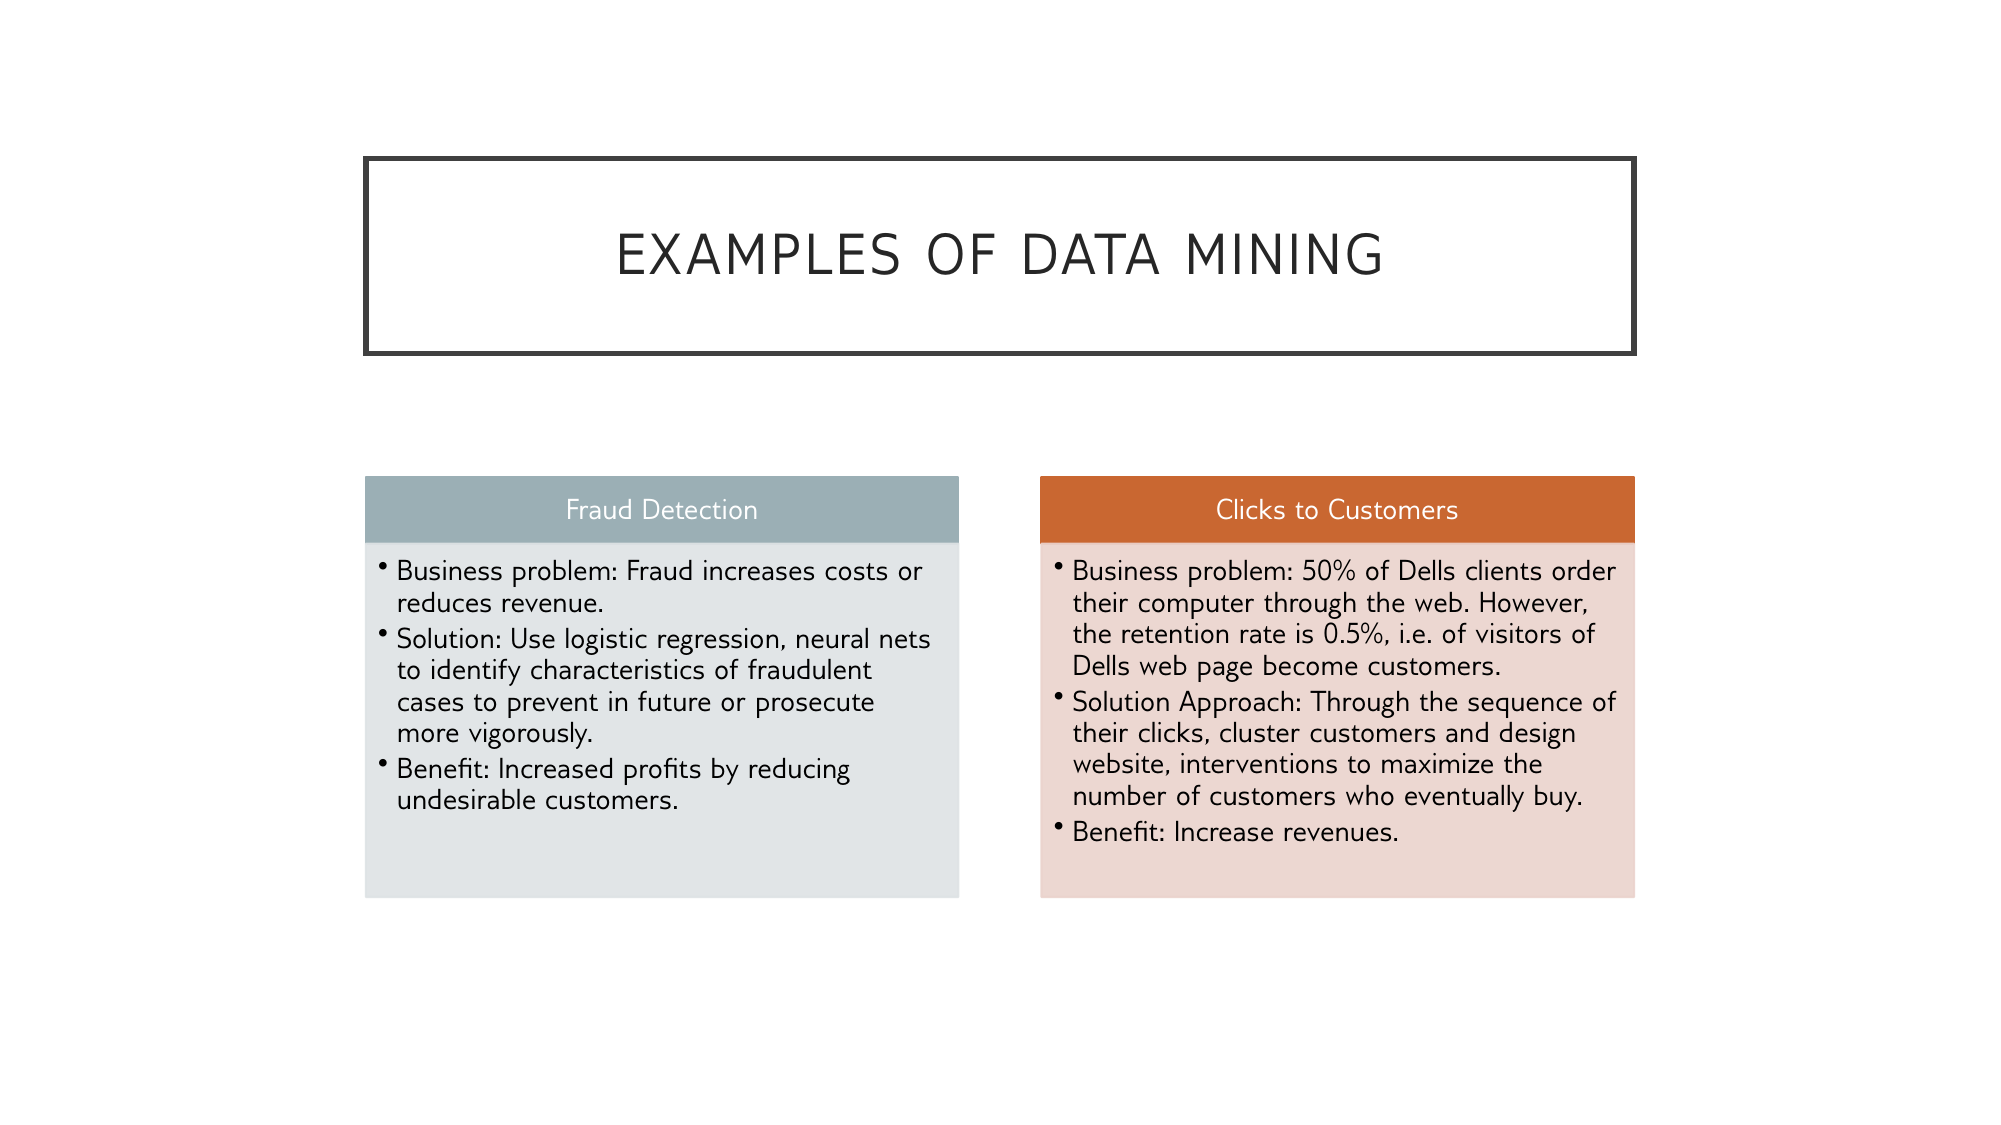

# Examples of Data Mining
Fraud Detection
Business problem: Fraud increases costs or reduces revenue.
Solution: Use logistic regression, neural nets to identify characteristics of fraudulent cases to prevent in future or prosecute more vigorously.
Benefit: Increased profits by reducing undesirable customers.
Clicks to Customers
Business problem: 50% of Dells clients order their computer through the web. However, the retention rate is 0.5%, i.e. of visitors of Dells web page become customers.
Solution Approach: Through the sequence of their clicks, cluster customers and design website, interventions to maximize the number of customers who eventually buy.
Benefit: Increase revenues.